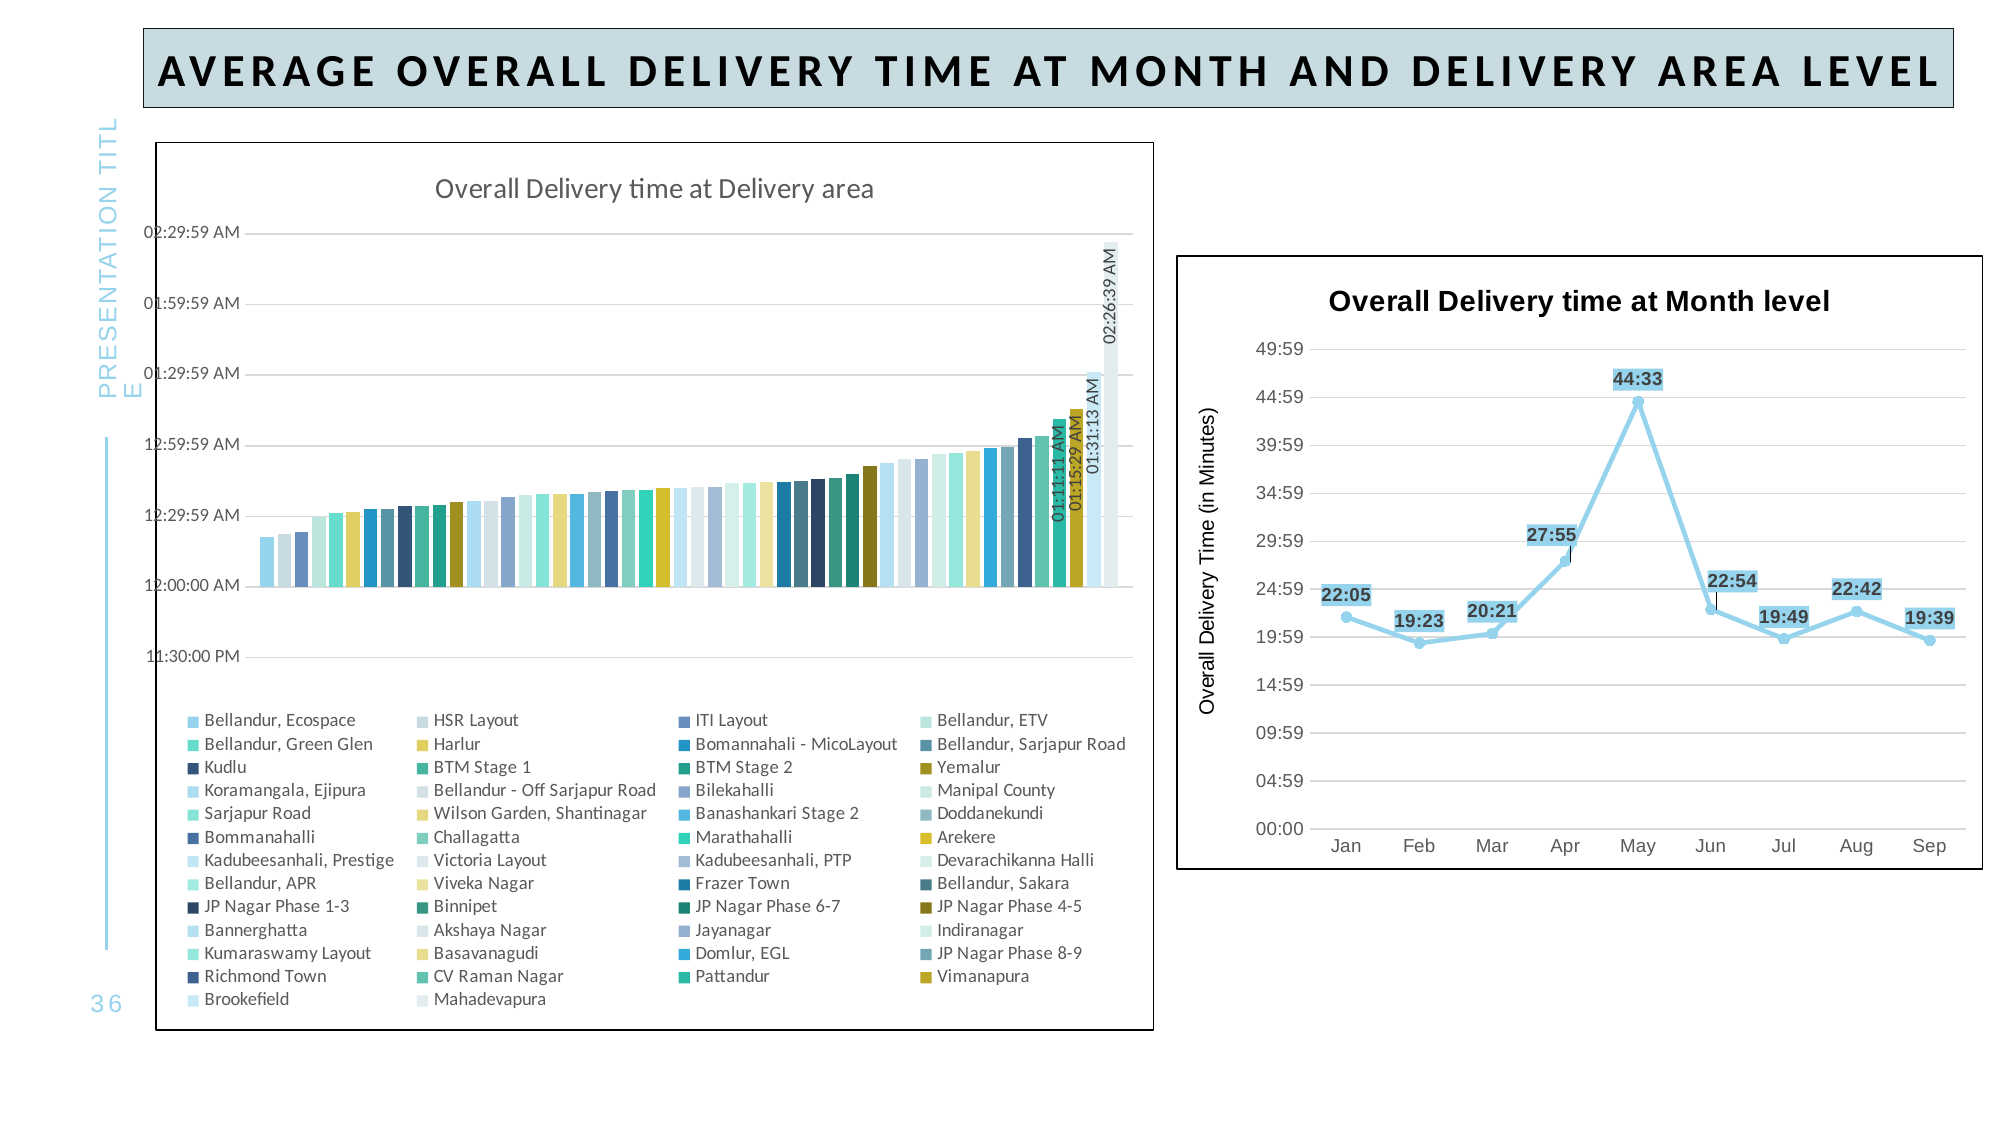

Average overall delivery time at month and delivery area level

### Chart: Overall Delivery time at Delivery area

| Category | Bellandur, Ecospace | HSR Layout | ITI Layout | Bellandur, ETV | Bellandur, Green Glen | Harlur | Bomannahali - MicoLayout | Bellandur, Sarjapur Road | Kudlu | BTM Stage 1 | BTM Stage 2 | Yemalur | Koramangala, Ejipura | Bellandur - Off Sarjapur Road | Bilekahalli | Manipal County | Sarjapur Road | Wilson Garden, Shantinagar | Banashankari Stage 2 | Doddanekundi | Bommanahalli | Challagatta | Marathahalli | Arekere | Kadubeesanhali, Prestige | Victoria Layout | Kadubeesanhali, PTP | Devarachikanna Halli | Bellandur, APR | Viveka Nagar | Frazer Town | Bellandur, Sakara | JP Nagar Phase 1-3 | Binnipet | JP Nagar Phase 6-7 | JP Nagar Phase 4-5 | Bannerghatta | Akshaya Nagar | Jayanagar | Indiranagar | Kumaraswamy Layout | Basavanagudi | Domlur, EGL | JP Nagar Phase 8-9 | Richmond Town | CV Raman Nagar | Pattandur | Vimanapura | Brookefield | Mahadevapura |
|---|---|---|---|---|---|---|---|---|---|---|---|---|---|---|---|---|---|---|---|---|---|---|---|---|---|---|---|---|---|---|---|---|---|---|---|---|---|---|---|---|---|---|---|---|---|---|---|---|---|---|
| Grand Total | 0.01480324074074074 | 0.01560861743436291 | 0.016183954151352344 | 0.020555555555555556 | 0.02181739069896964 | 0.02214027245636439 | 0.022868296770262034 | 0.02299709467120181 | 0.023851559690758747 | 0.02388786764705882 | 0.02419921875 | 0.025140542328042328 | 0.025355302236198463 | 0.025469276094276093 | 0.026686658249158255 | 0.027232184716361928 | 0.027394097222222226 | 0.027514467592592594 | 0.027540509259259258 | 0.028043981481481482 | 0.028218500363108204 | 0.02855324074074074 | 0.028616898148148148 | 0.029118441358024688 | 0.029349279835390946 | 0.029375 | 0.02957175925925926 | 0.030703125 | 0.030721583652618133 | 0.03098379629629629 | 0.031122685185185187 | 0.031230008417508417 | 0.03191666666666666 | 0.03228009259259259 | 0.03331597222222222 | 0.03571263227513227 | 0.036618055555555556 | 0.03768022486772486 | 0.037750771604938275 | 0.039330357142857146 | 0.03958912037037037 | 0.04014660493827161 | 0.041005015432098765 | 0.041296296296296296 | 0.04402777777777778 | 0.044409722222222225 | 0.04943287037037037 | 0.052418981481481476 | 0.0633449074074074 | 0.10184027777777778 |
presentation title

### Chart: Overall Delivery time at Month level

| Category | Delivery Time |
|---|---|
| Jan | 0.015346170033670049 |
| Feb | 0.013463223274665224 |
| Mar | 0.014142502779916199 |
| Apr | 0.019397822051328544 |
| May | 0.030947048728590533 |
| Jun | 0.015908024399635966 |
| Jul | 0.013773086770482605 |
| Aug | 0.015767196908679487 |
| Sep | 0.013650036593084862 |
36